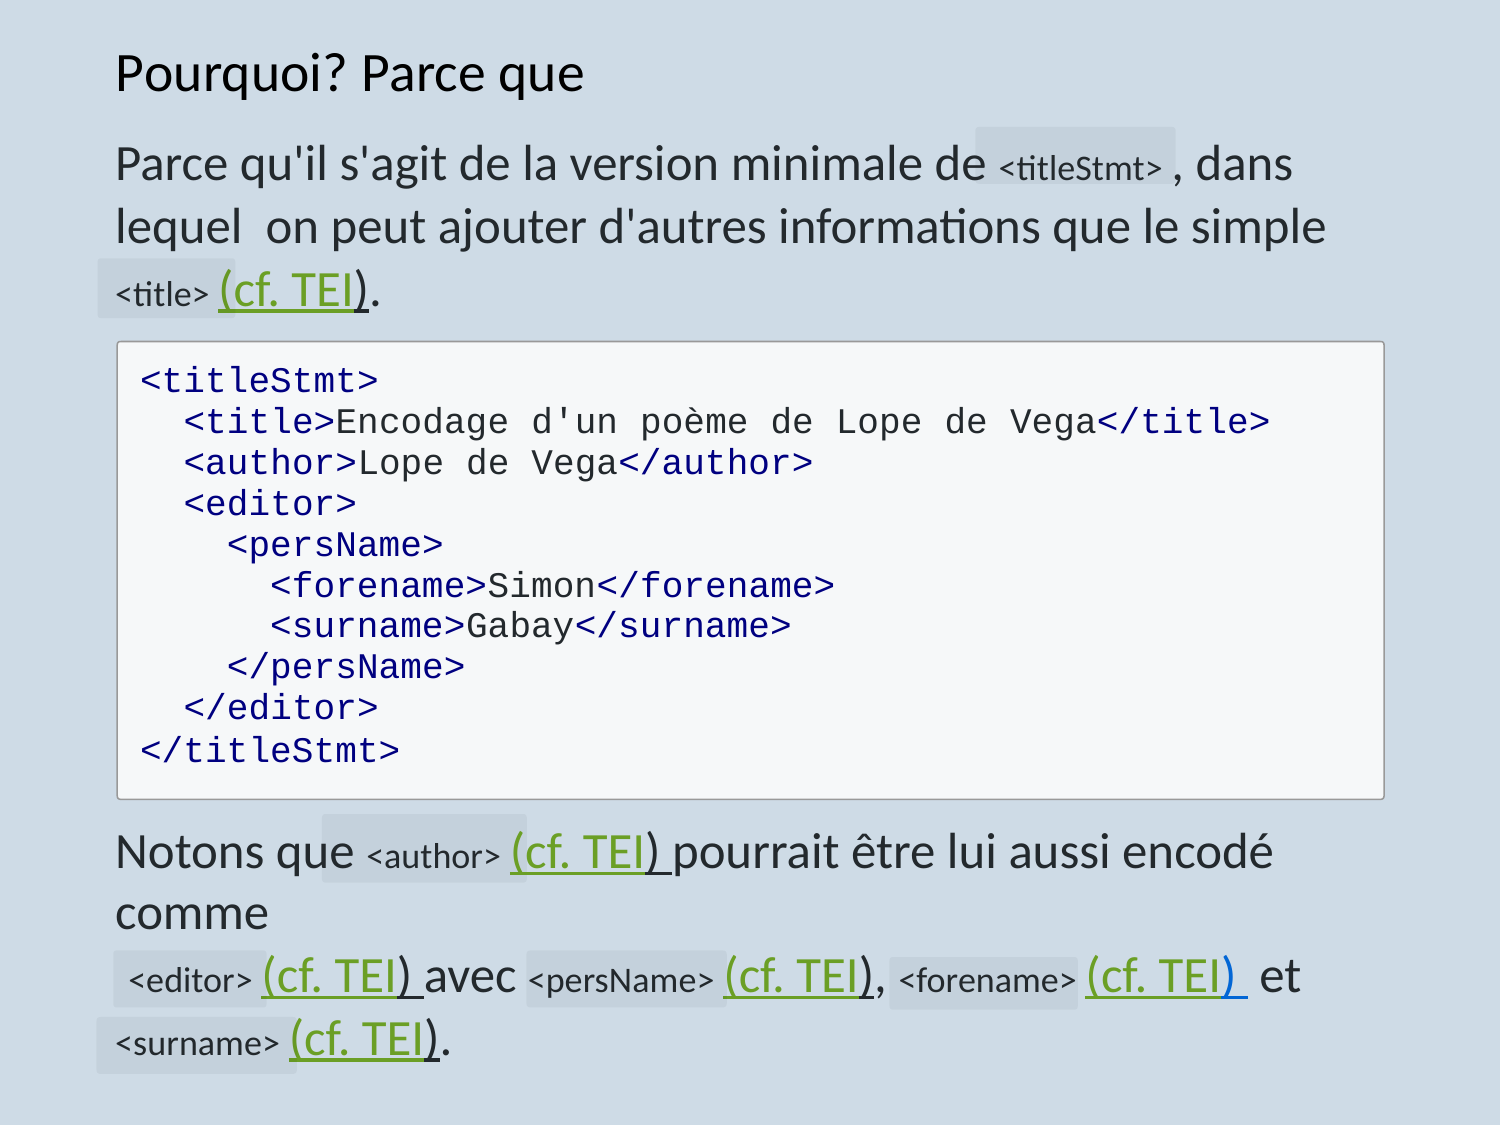

# Pourquoi? Parce que
Parce qu'il s'agit de la version minimale de <titleStmt> , dans lequel  on peut ajouter d'autres informations que le simple <title> (cf. TEI).

<titleStmt>
<title>Encodage d'un poème de Lope de Vega</title>
<author>Lope de Vega</author>
<editor>
<persName>
<forename>Simon</forename>
<surname>Gabay</surname>
</persName>
</editor>
</titleStmt>

Notons que <author> (cf. TEI) pourrait être lui aussi encodé comme
<editor> (cf. TEI) avec <persName> (cf. TEI), <forename> (cf. TEI)  et <surname> (cf. TEI).